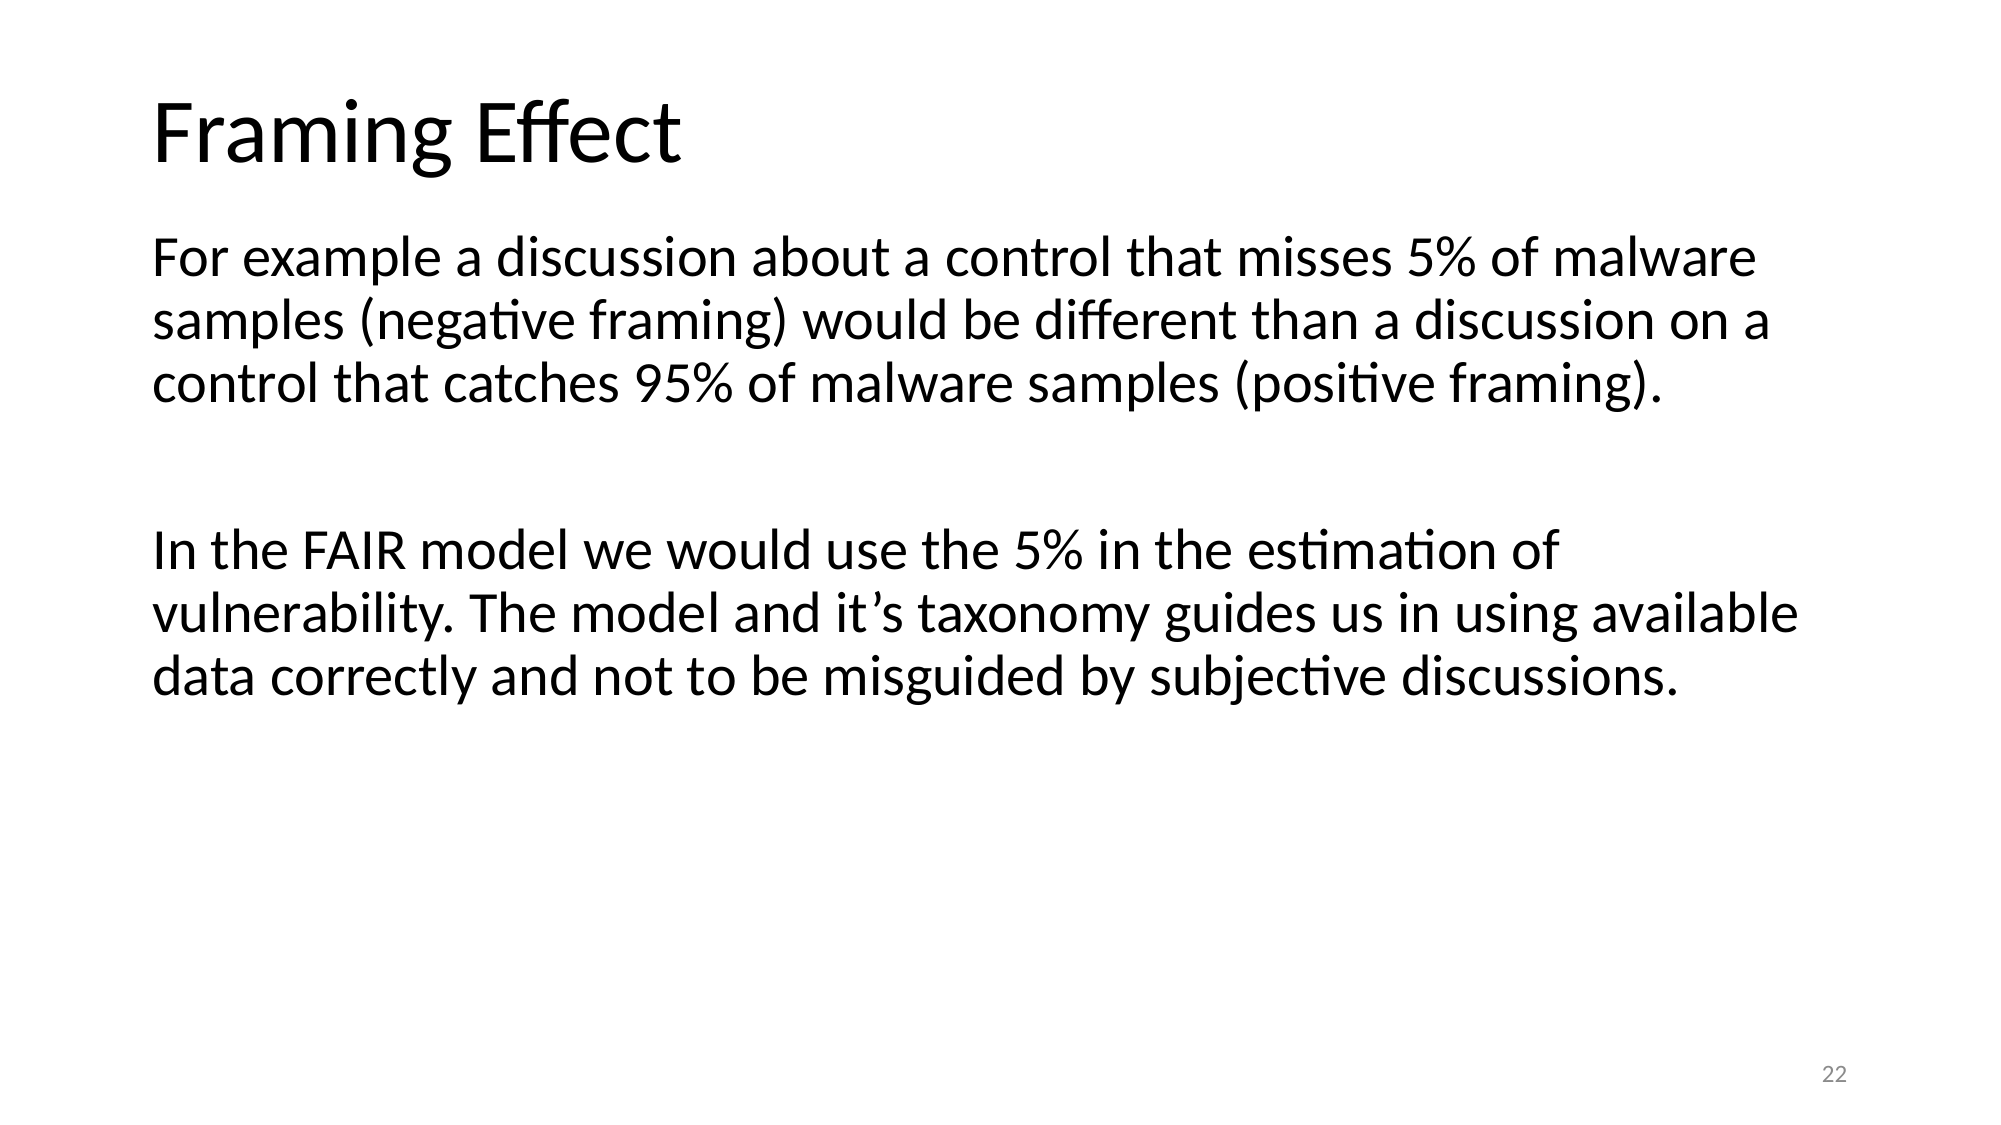

# Framing Effect
For example a discussion about a control that misses 5% of malware samples (negative framing) would be different than a discussion on a control that catches 95% of malware samples (positive framing).

In the FAIR model we would use the 5% in the estimation of vulnerability. The model and it’s taxonomy guides us in using available data correctly and not to be misguided by subjective discussions.

22